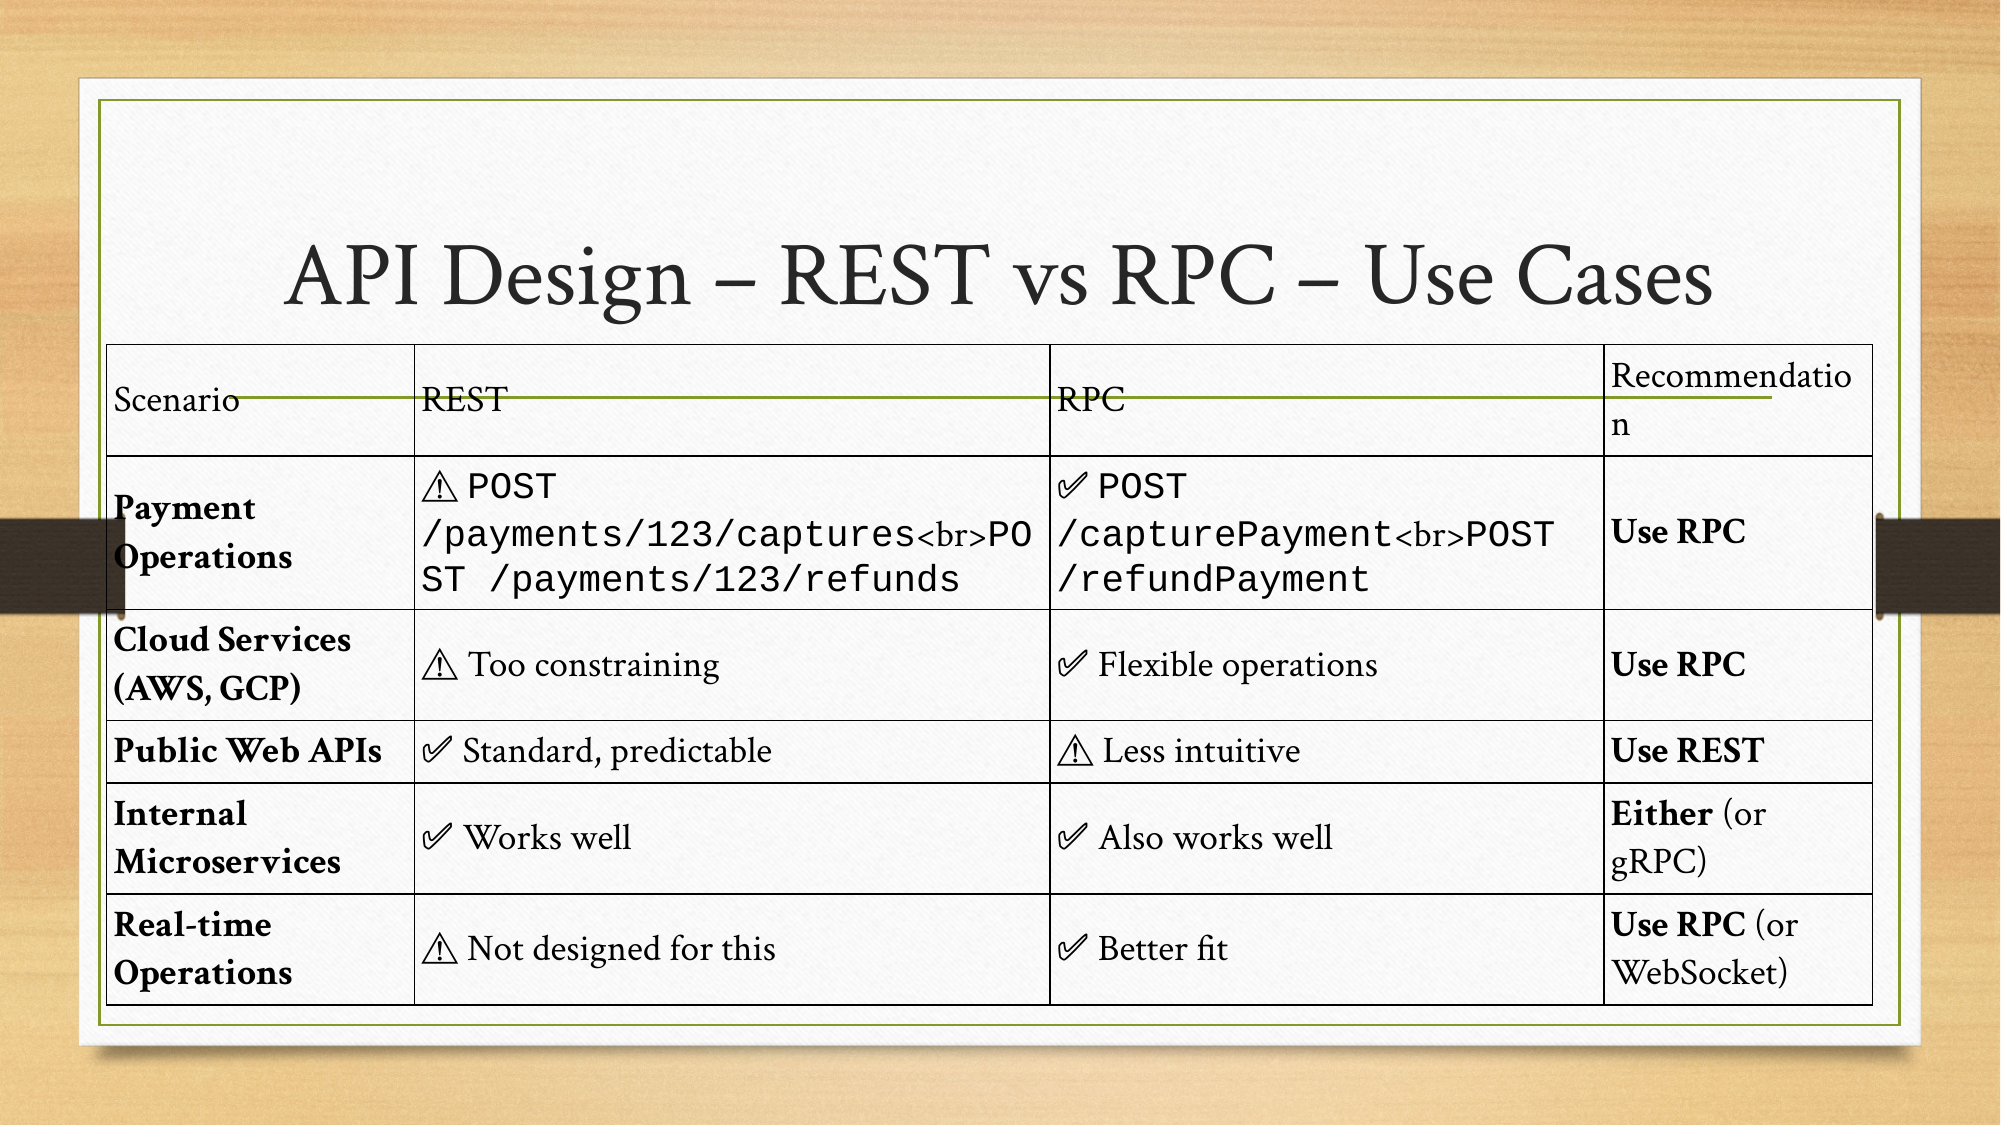

# API Design – REST vs RPC – Use Cases
| Scenario | REST | RPC | Recommendation |
| --- | --- | --- | --- |
| Payment Operations | ⚠️ POST /payments/123/captures<br>POST /payments/123/refunds | ✅ POST /capturePayment<br>POST /refundPayment | Use RPC |
| Cloud Services (AWS, GCP) | ⚠️ Too constraining | ✅ Flexible operations | Use RPC |
| Public Web APIs | ✅ Standard, predictable | ⚠️ Less intuitive | Use REST |
| Internal Microservices | ✅ Works well | ✅ Also works well | Either (or gRPC) |
| Real-time Operations | ⚠️ Not designed for this | ✅ Better fit | Use RPC (or WebSocket) |